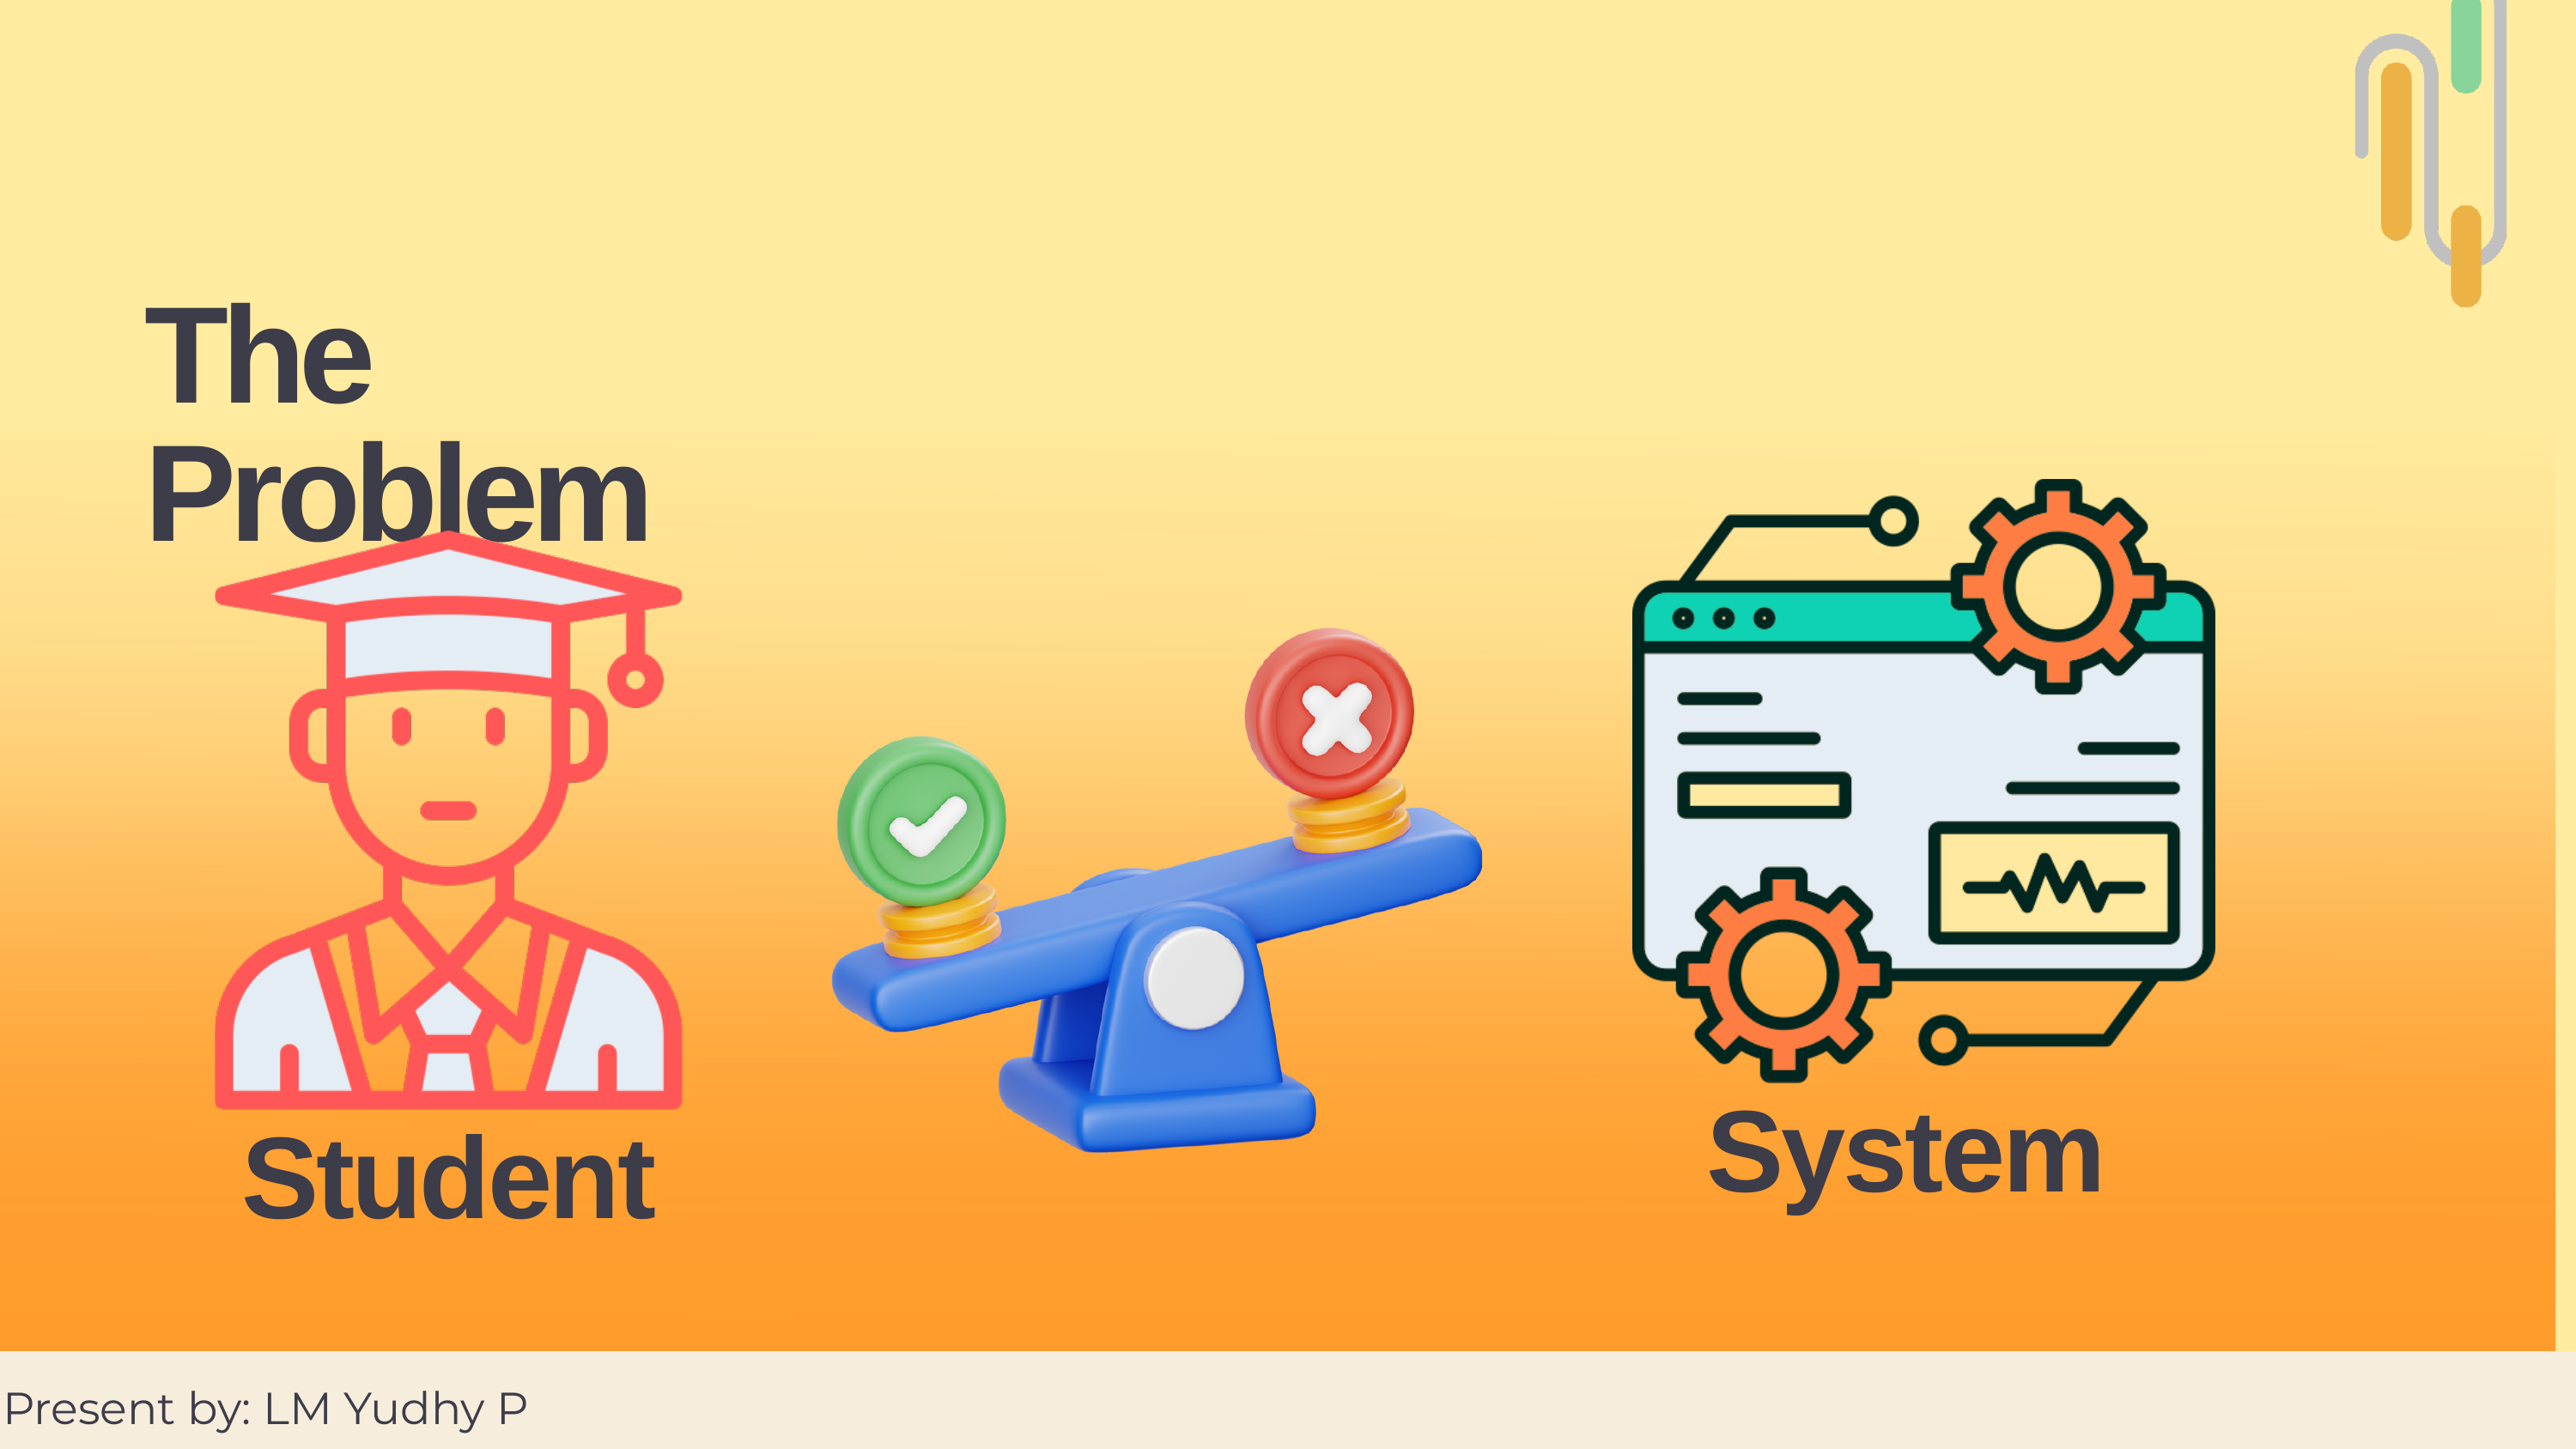

The Problem

System
Student

Present by: LM Yudhy P